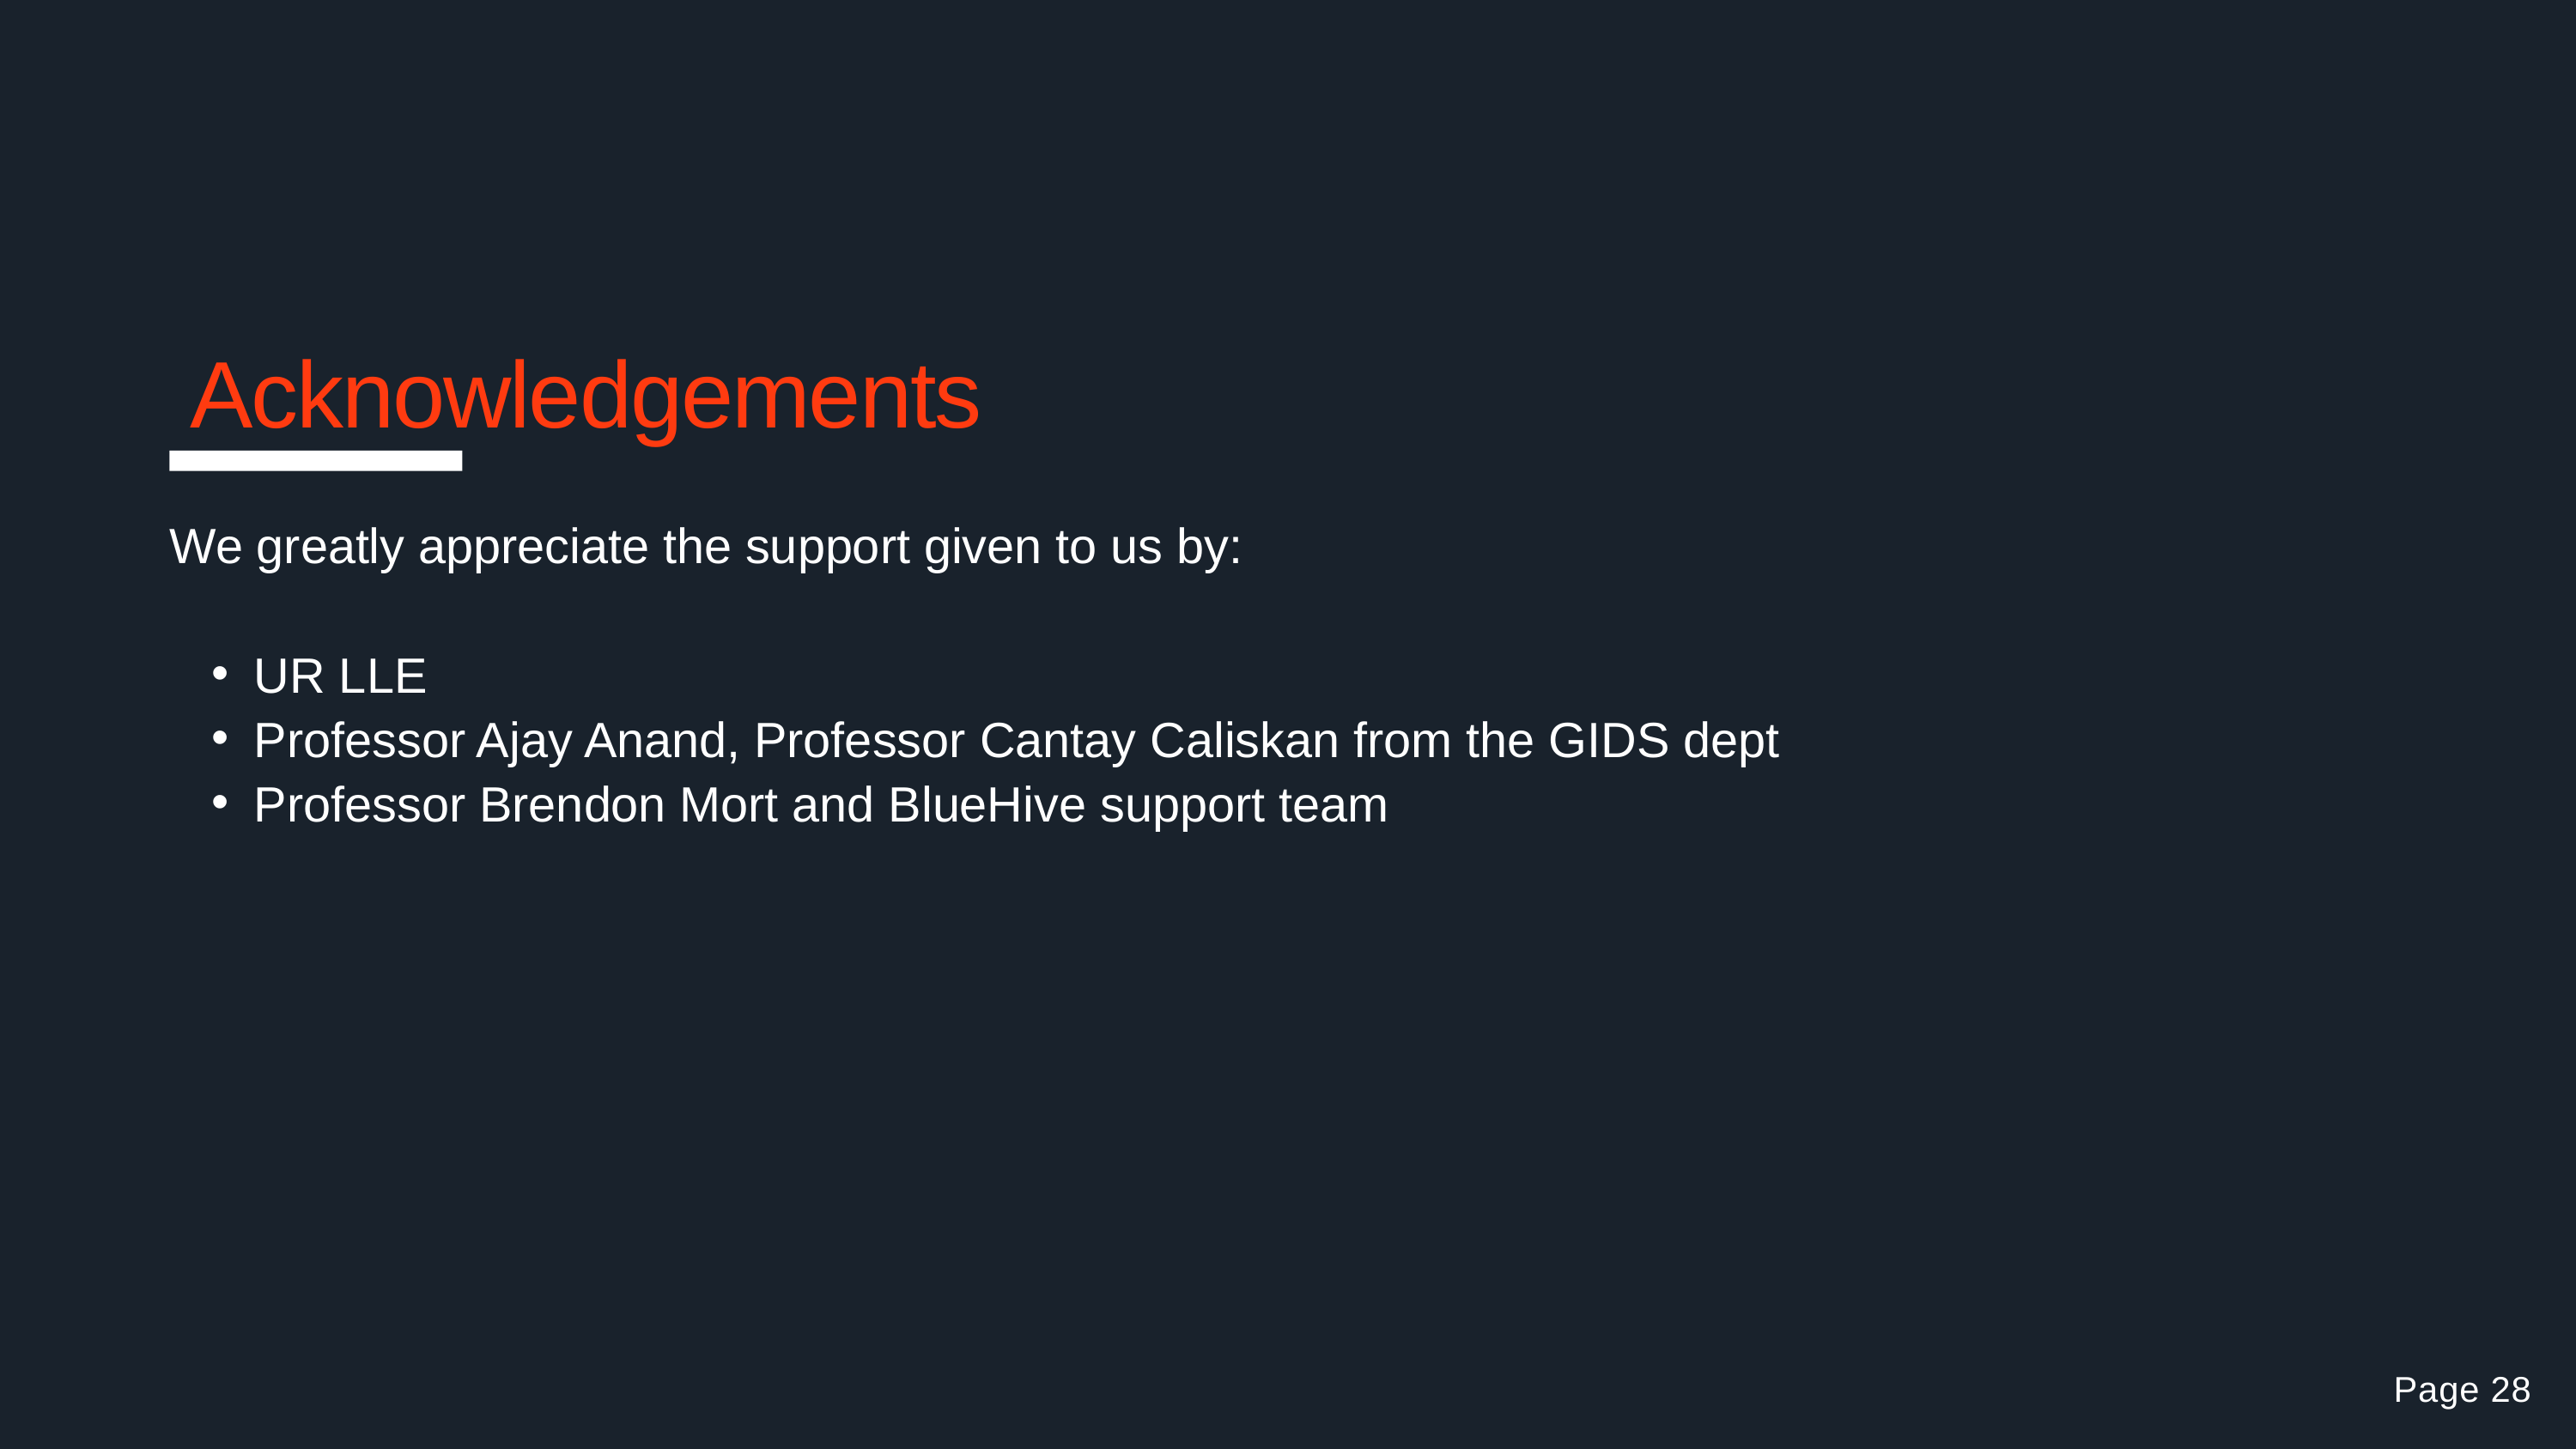

Acknowledgements

We greatly appreciate the support given to us by:

UR LLE
Professor Ajay Anand, Professor Cantay Caliskan from the GIDS dept
Professor Brendon Mort and BlueHive support team

Page 28